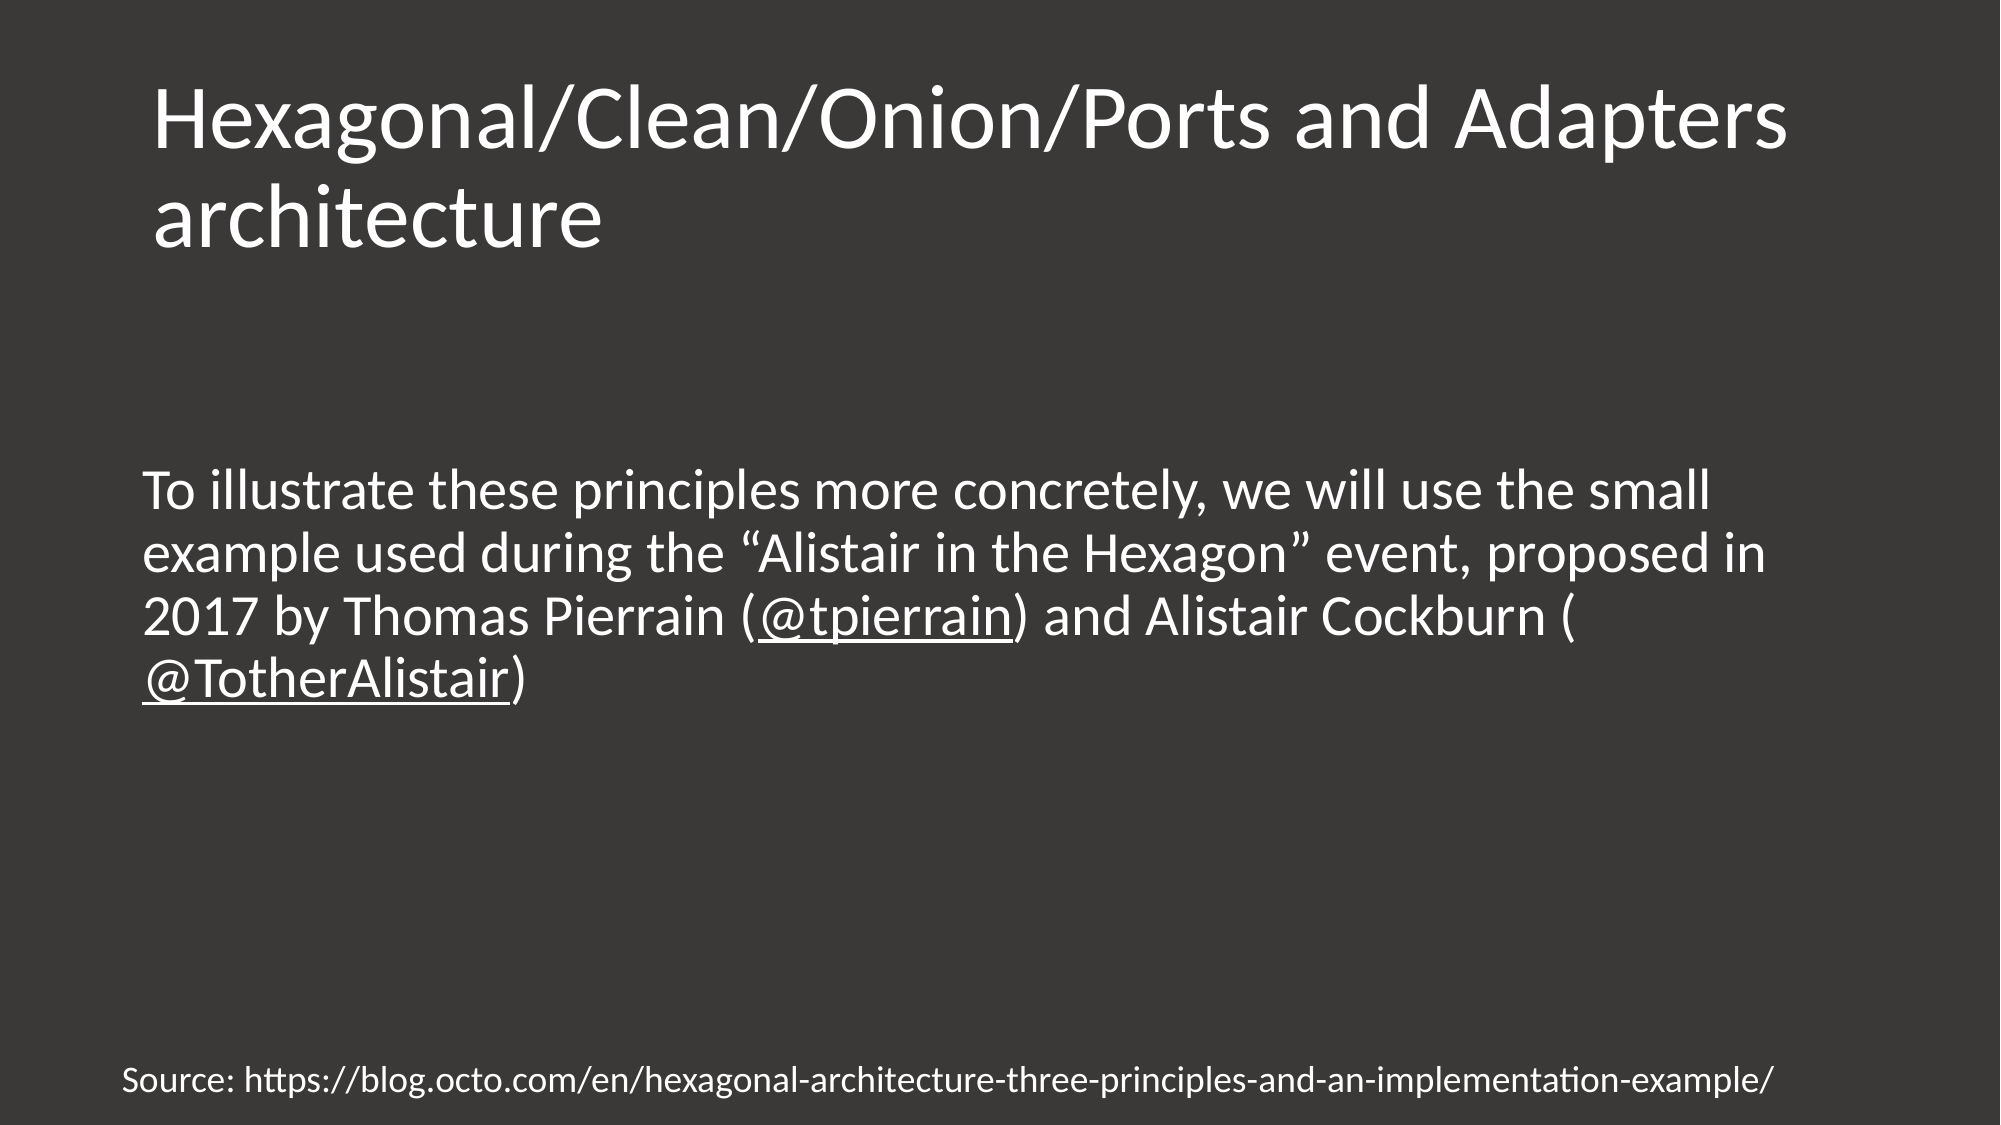

# Hexagonal/Clean/Onion/Ports and Adapters architecture

To illustrate these principles more concretely, we will use the small example used during the “Alistair in the Hexagon” event, proposed in 2017 by Thomas Pierrain (@tpierrain) and Alistair Cockburn (@TotherAlistair)
Source: https://blog.octo.com/en/hexagonal-architecture-three-principles-and-an-implementation-example/